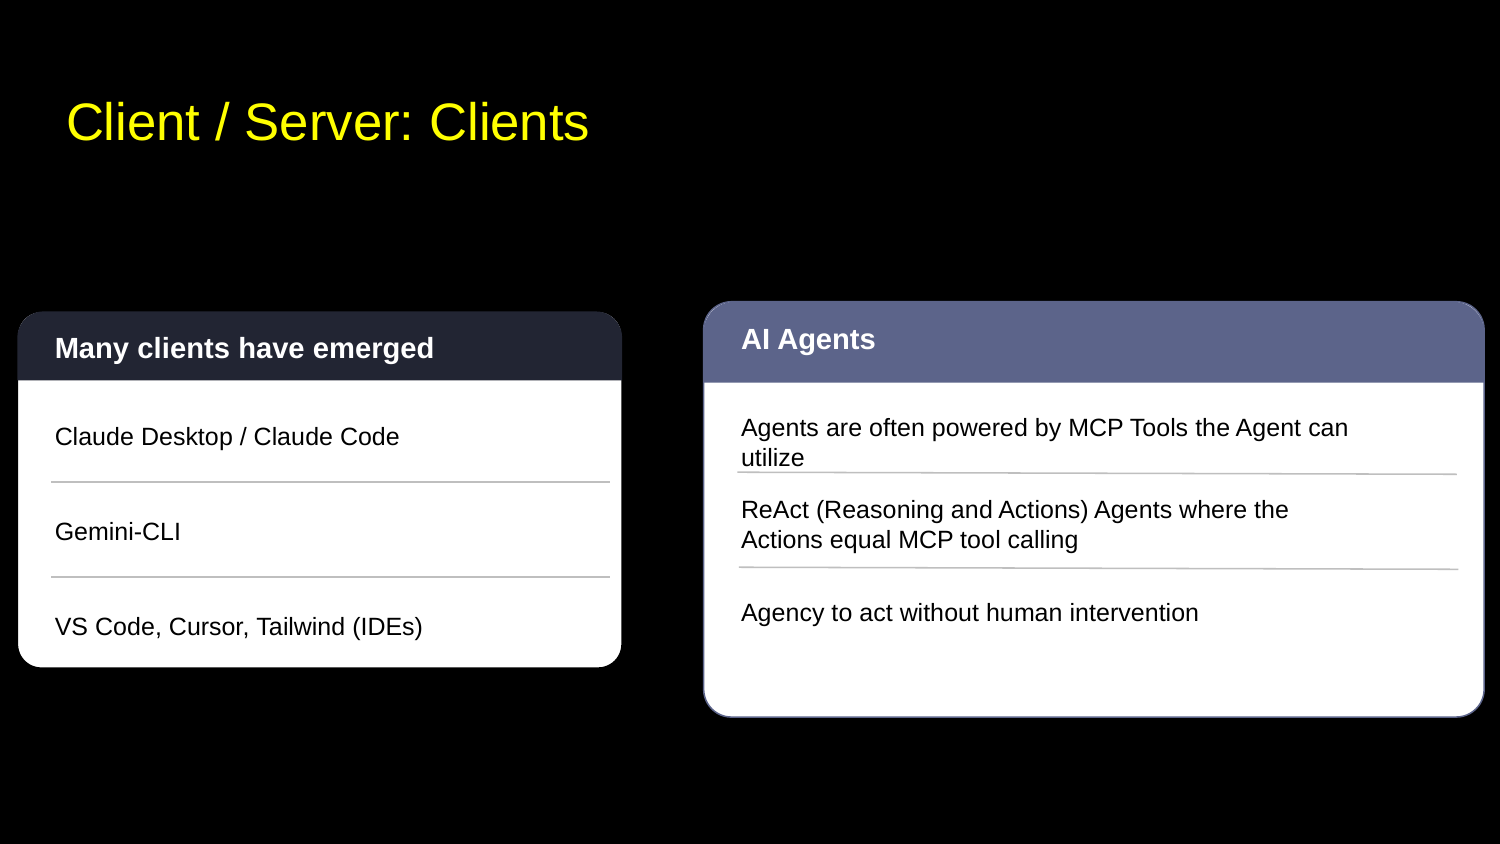

# Client / Server: Clients

AI Agents
Many clients have emerged
Agents are often powered by MCP Tools the Agent can utilize
Claude Desktop / Claude Code
ReAct (Reasoning and Actions) Agents where the Actions equal MCP tool calling
Gemini-CLI
Agency to act without human intervention
VS Code, Cursor, Tailwind (IDEs)